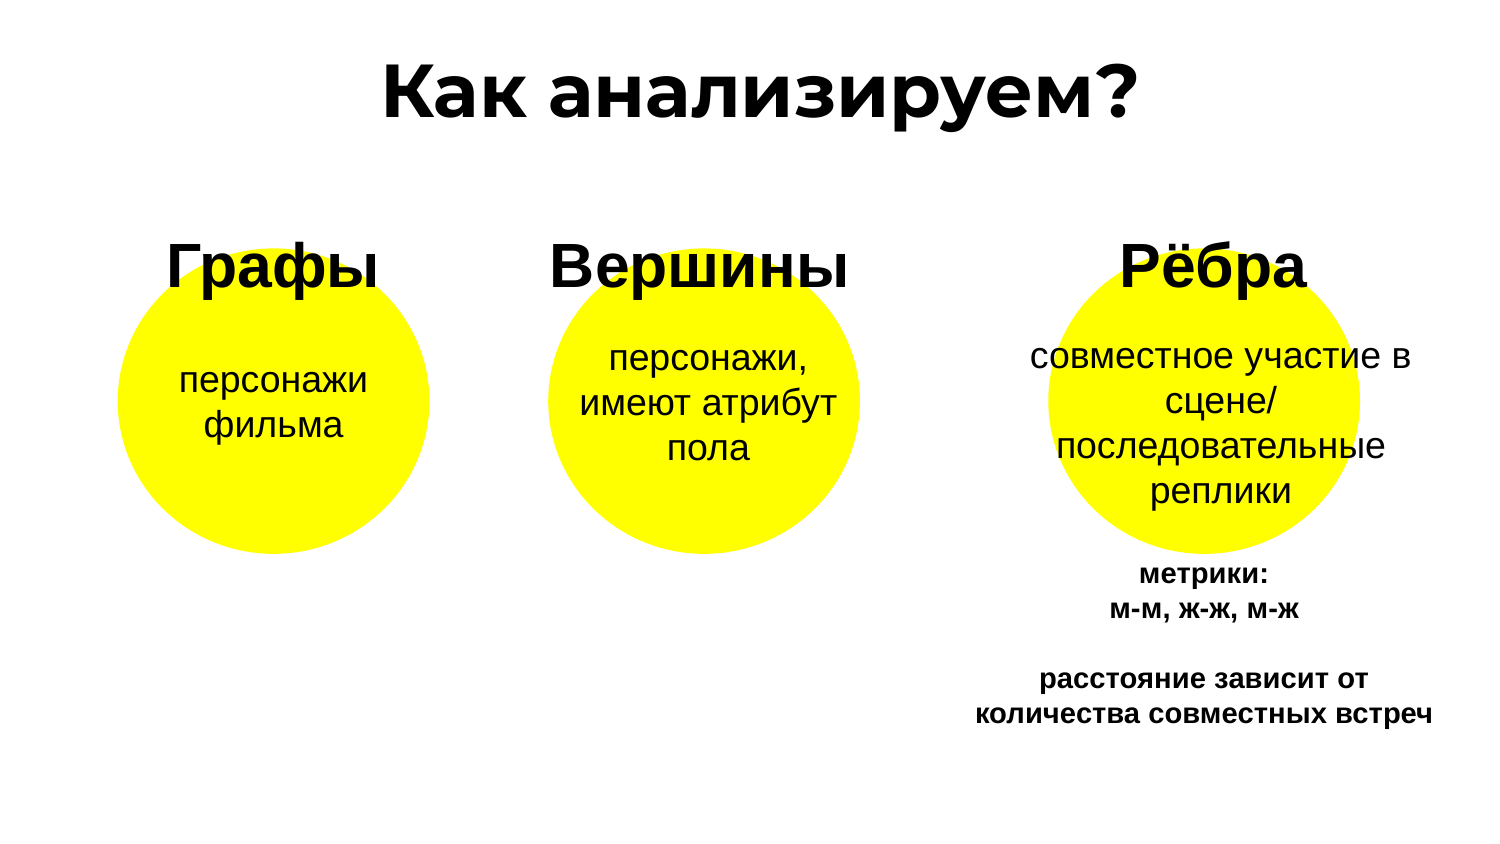

Как анализируем?
Графы
Вершины
Рёбра

совместное участие в сцене/
последовательные реплики

персонажи,
имеют атрибут пола
персонажи фильма
метрики:
м-м, ж-ж, м-ж

расстояние зависит от количества совместных встреч